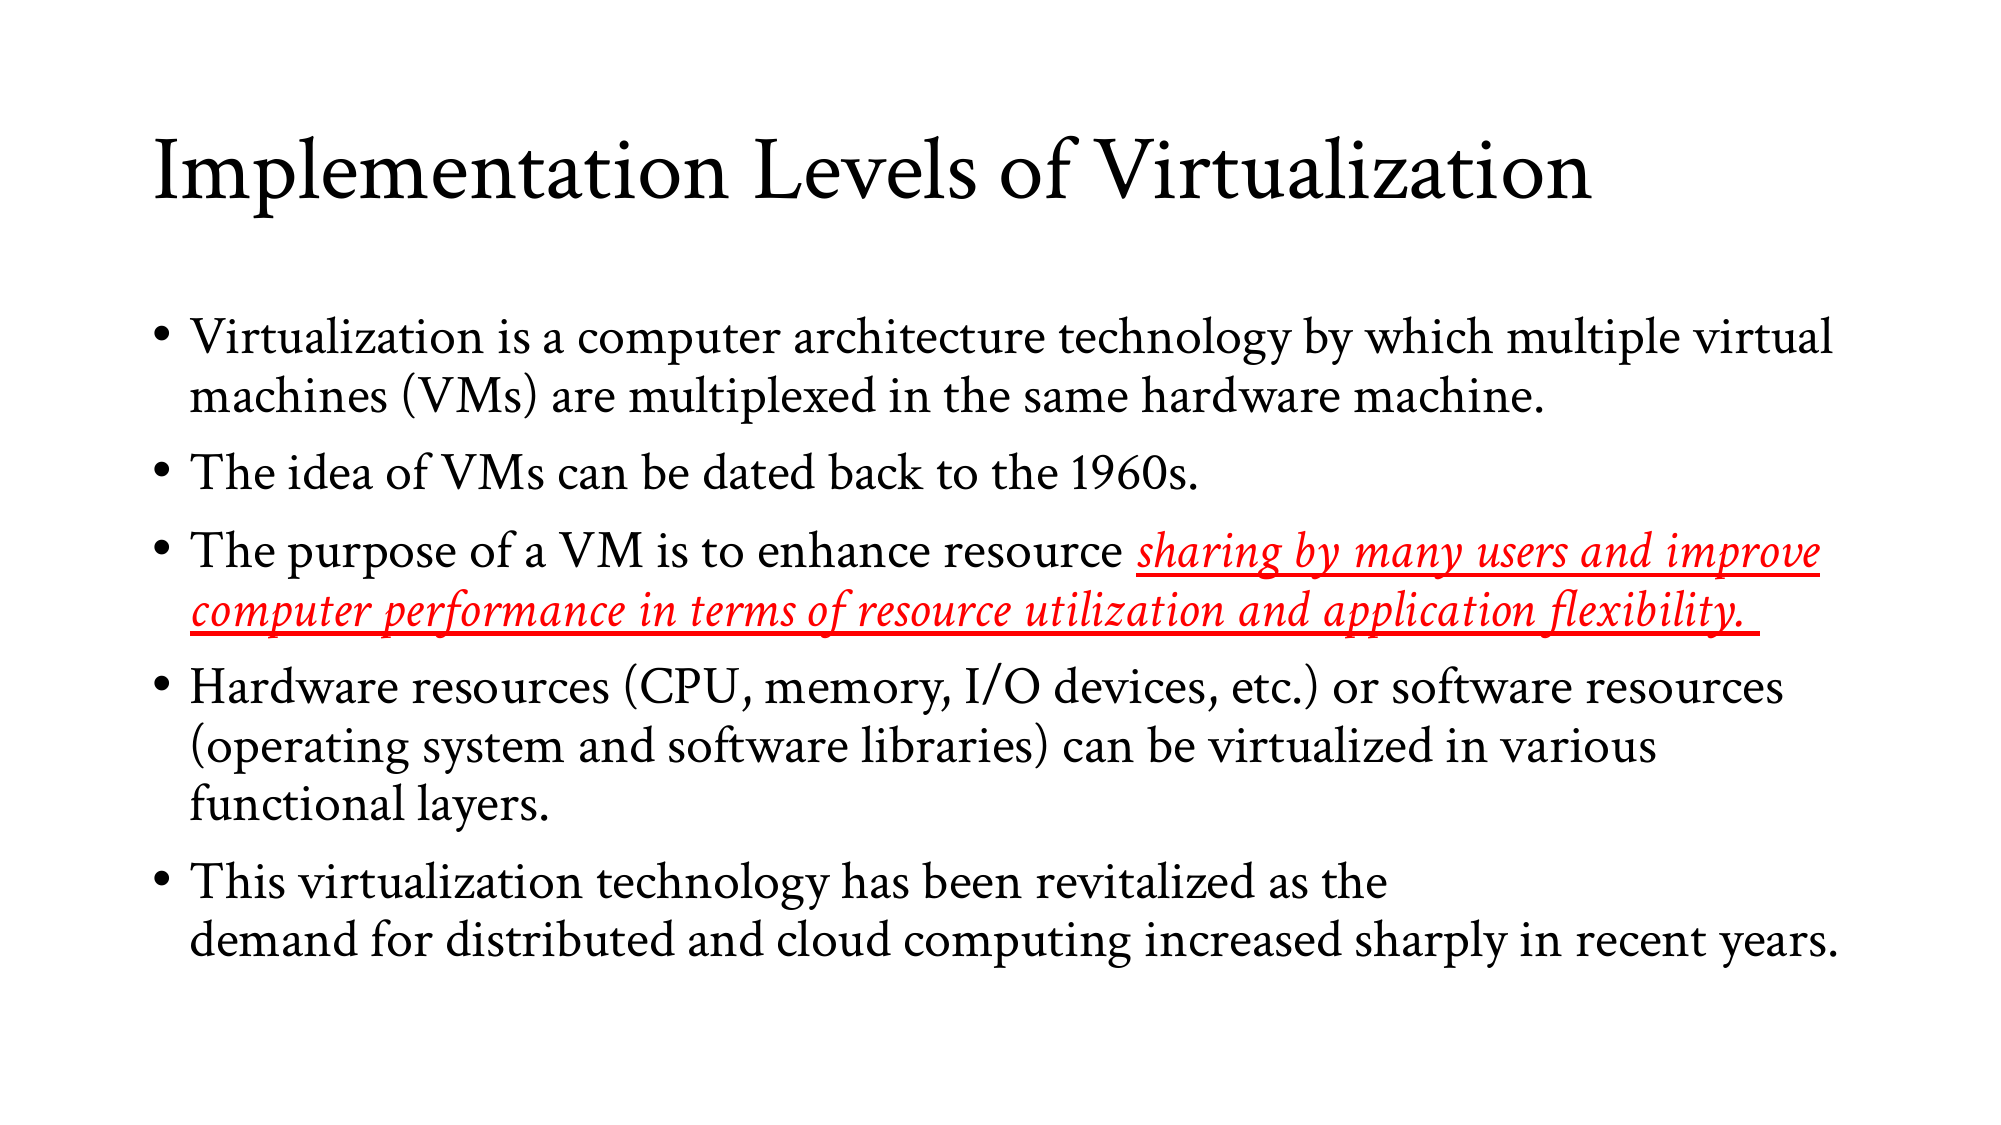

# Implementation Levels of Virtualization
Virtualization is a computer architecture technology by which multiple virtual machines (VMs) are multiplexed in the same hardware machine.
The idea of VMs can be dated back to the 1960s.
The purpose of a VM is to enhance resource sharing by many users and improve computer performance in terms of resource utilization and application flexibility.
Hardware resources (CPU, memory, I/O devices, etc.) or software resources (operating system and software libraries) can be virtualized in various functional layers.
This virtualization technology has been revitalized as the
demand for distributed and cloud computing increased sharply in recent years.